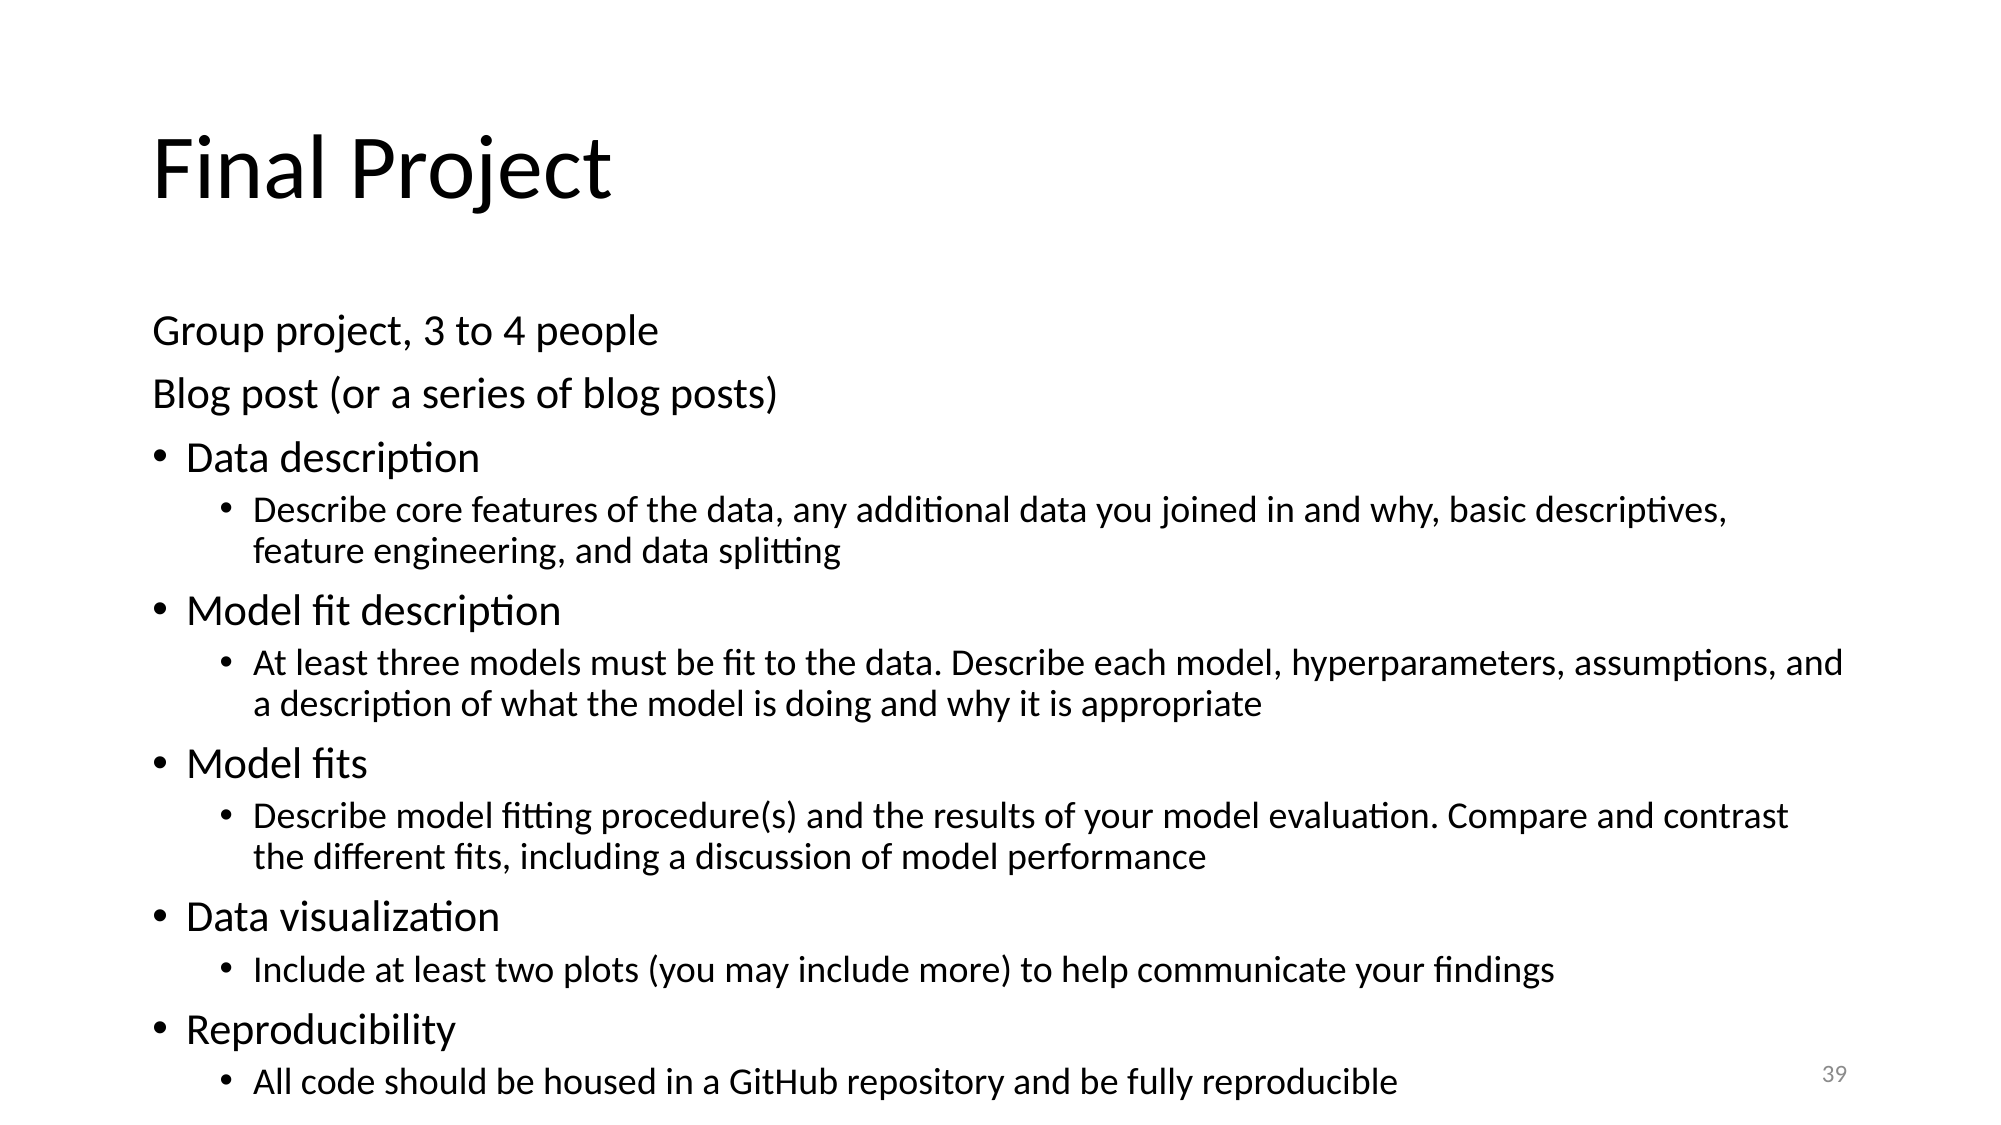

# Final Project
Group project, 3 to 4 people
Blog post (or a series of blog posts)
Data description
Describe core features of the data, any additional data you joined in and why, basic descriptives, feature engineering, and data splitting
Model fit description
At least three models must be fit to the data. Describe each model, hyperparameters, assumptions, and a description of what the model is doing and why it is appropriate
Model fits
Describe model fitting procedure(s) and the results of your model evaluation. Compare and contrast the different fits, including a discussion of model performance
Data visualization
Include at least two plots (you may include more) to help communicate your findings
Reproducibility
All code should be housed in a GitHub repository and be fully reproducible
39